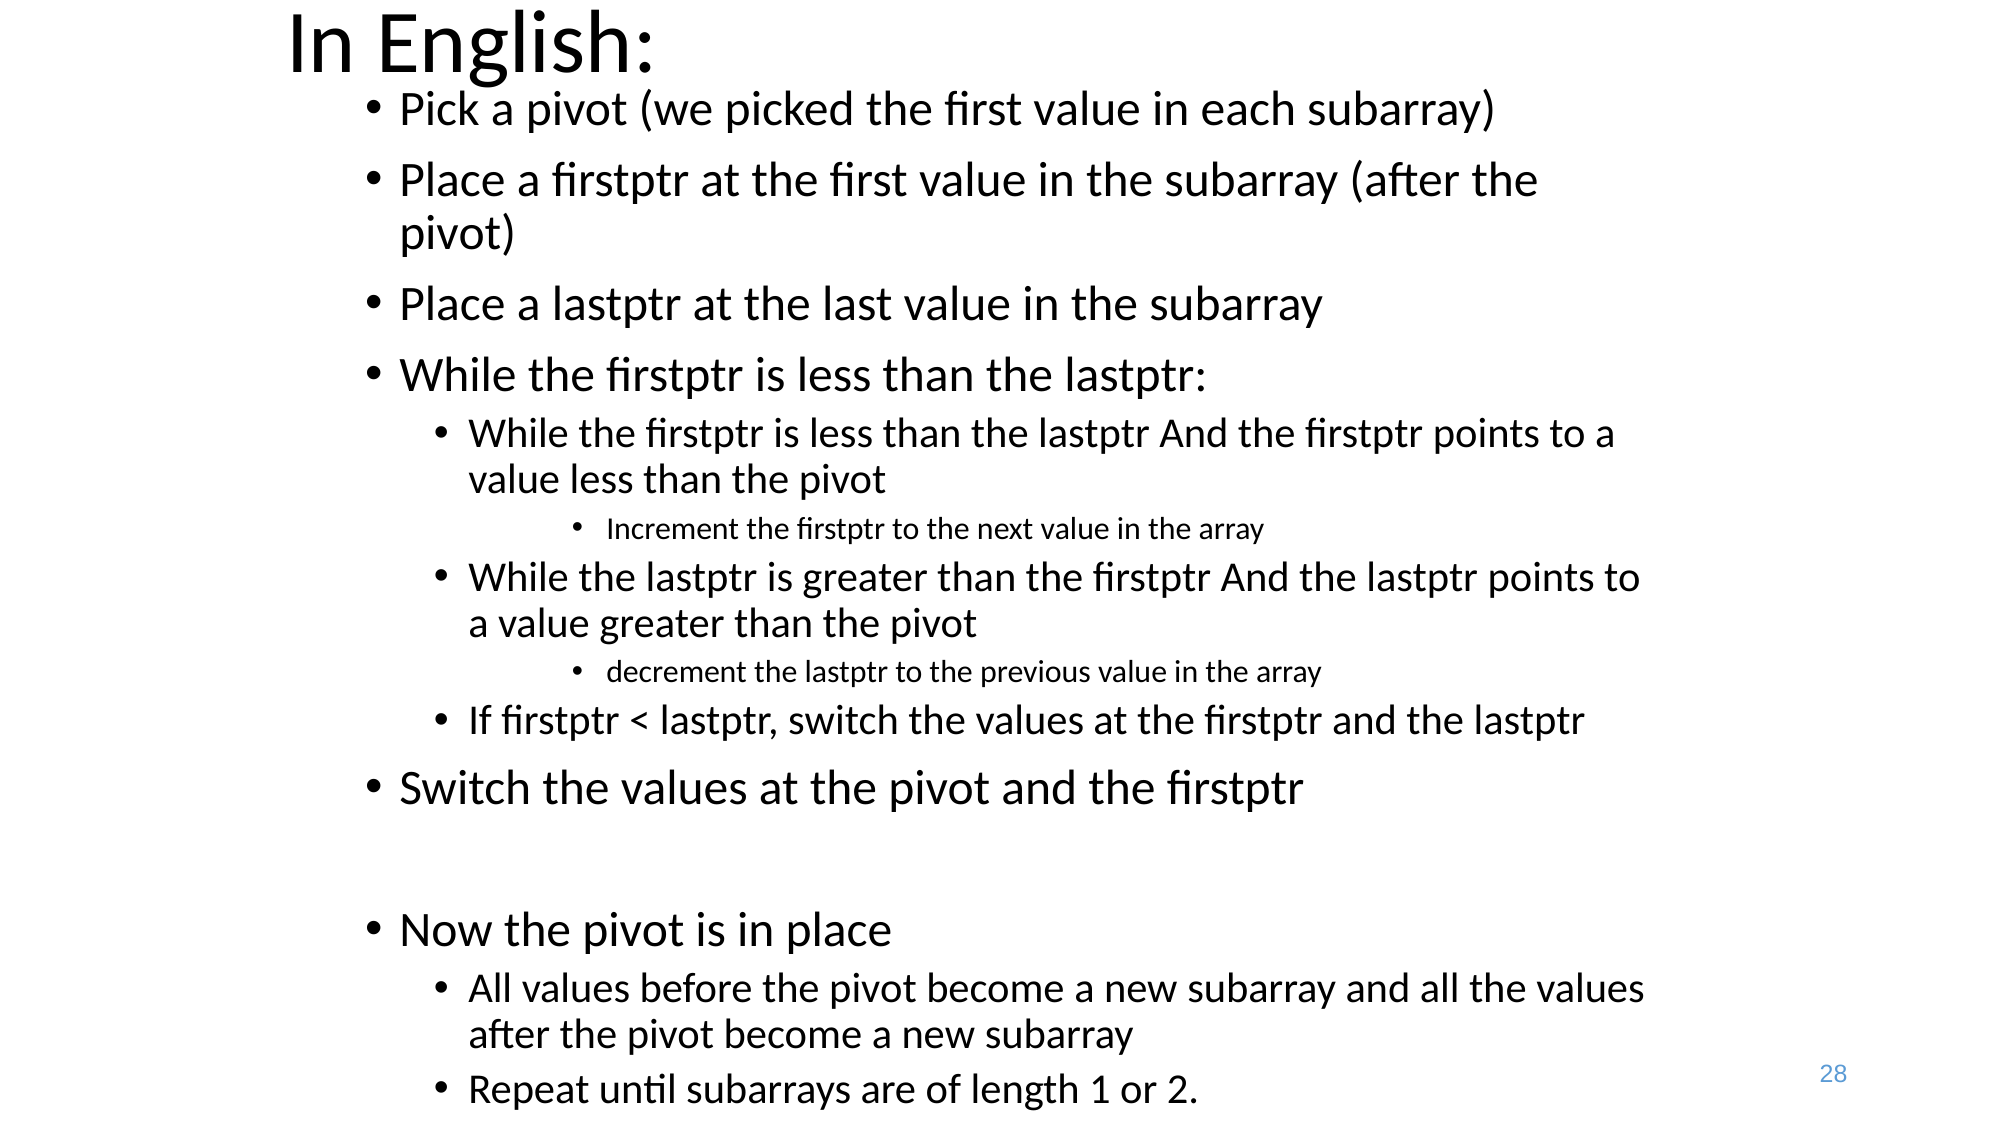

# In English:
Pick a pivot (we picked the first value in each subarray)
Place a firstptr at the first value in the subarray (after the pivot)
Place a lastptr at the last value in the subarray
While the firstptr is less than the lastptr:
While the firstptr is less than the lastptr And the firstptr points to a value less than the pivot
Increment the firstptr to the next value in the array
While the lastptr is greater than the firstptr And the lastptr points to a value greater than the pivot
decrement the lastptr to the previous value in the array
If firstptr < lastptr, switch the values at the firstptr and the lastptr
Switch the values at the pivot and the firstptr

Now the pivot is in place
All values before the pivot become a new subarray and all the values after the pivot become a new subarray
Repeat until subarrays are of length 1 or 2.
28